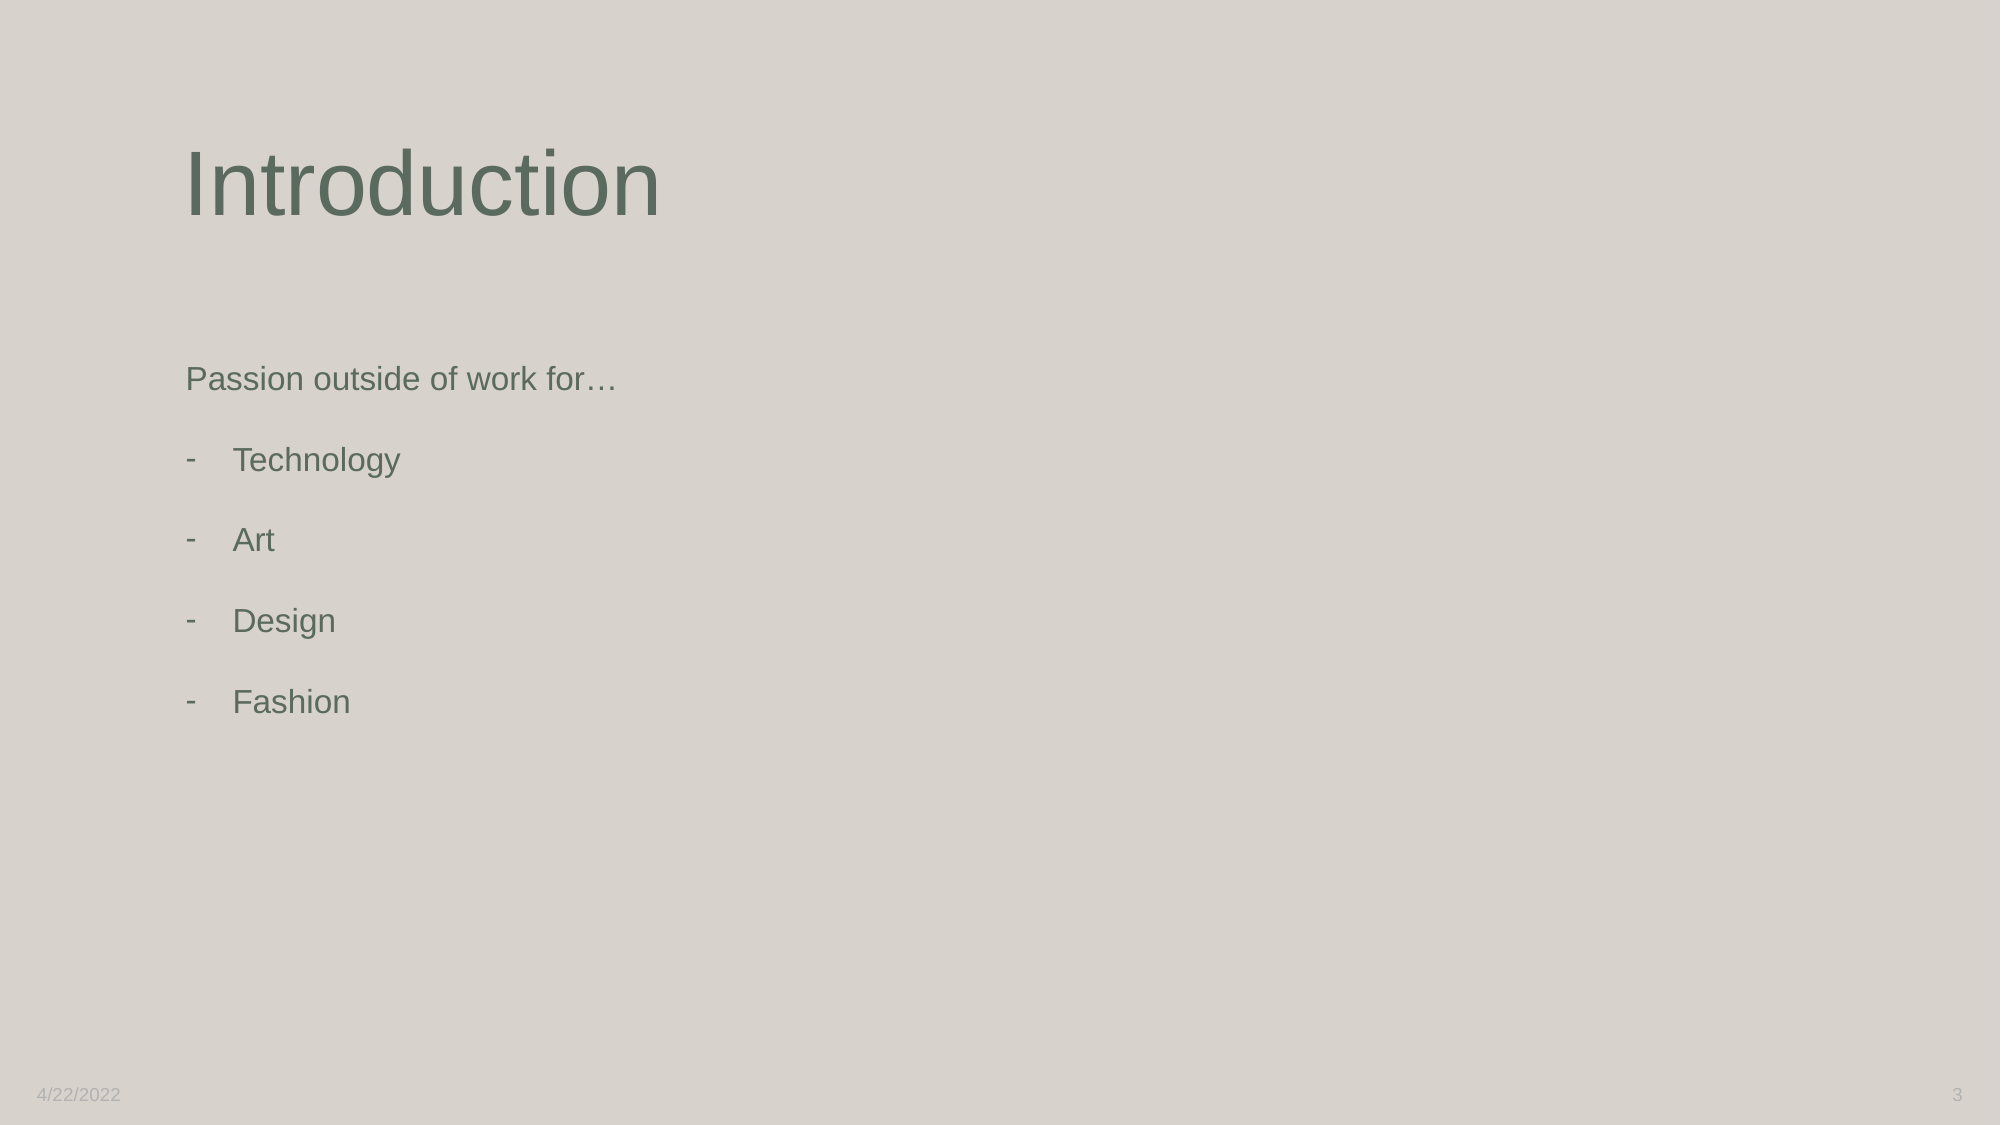

# Introduction
Passion outside of work for…
Technology
Art
Design
Fashion

4/22/2022
3